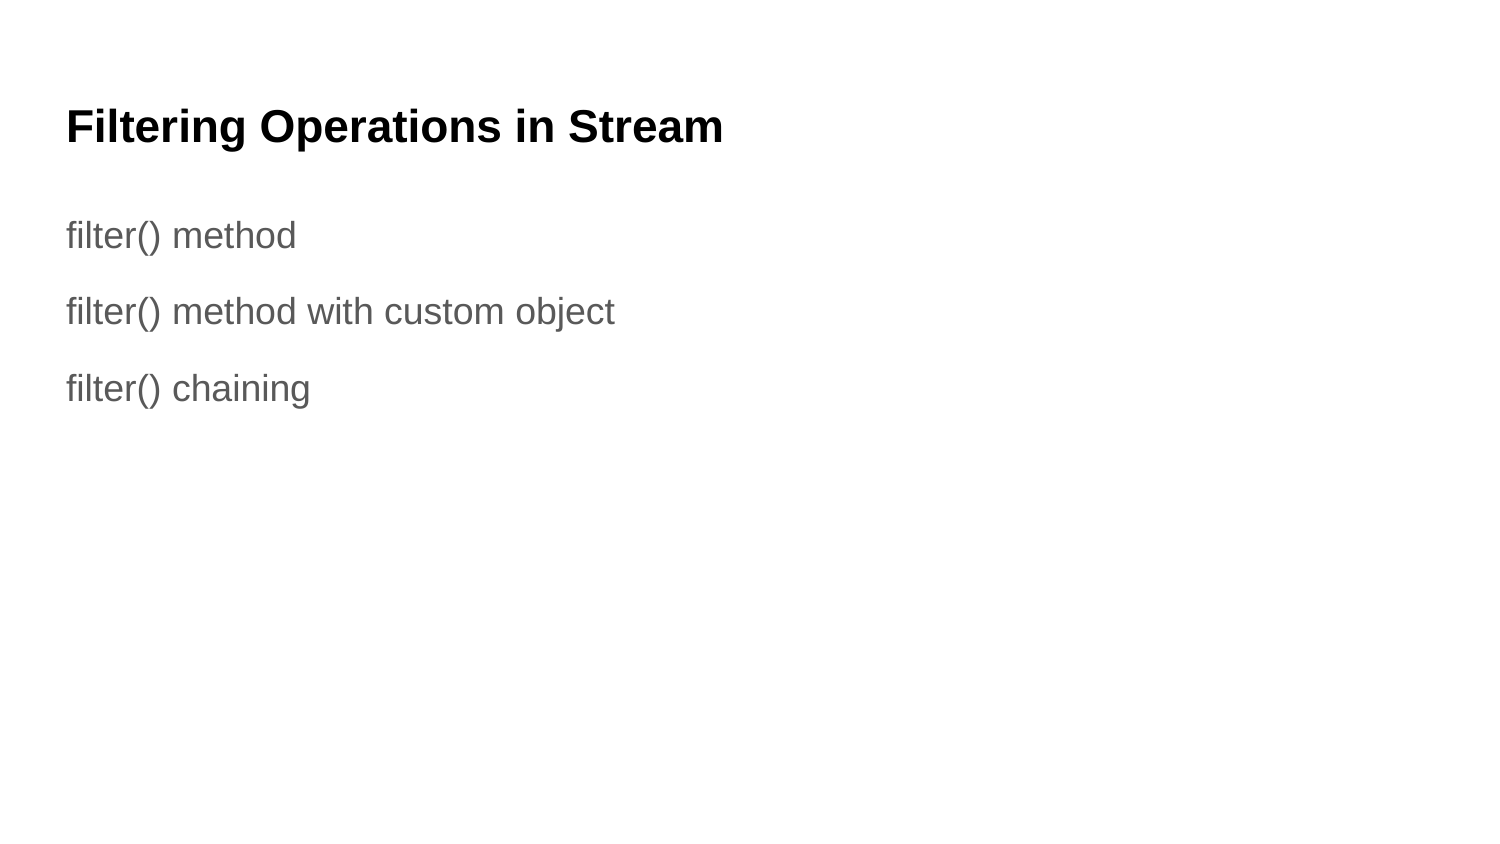

# Filtering Operations in Stream

filter() method
filter() method with custom object
filter() chaining